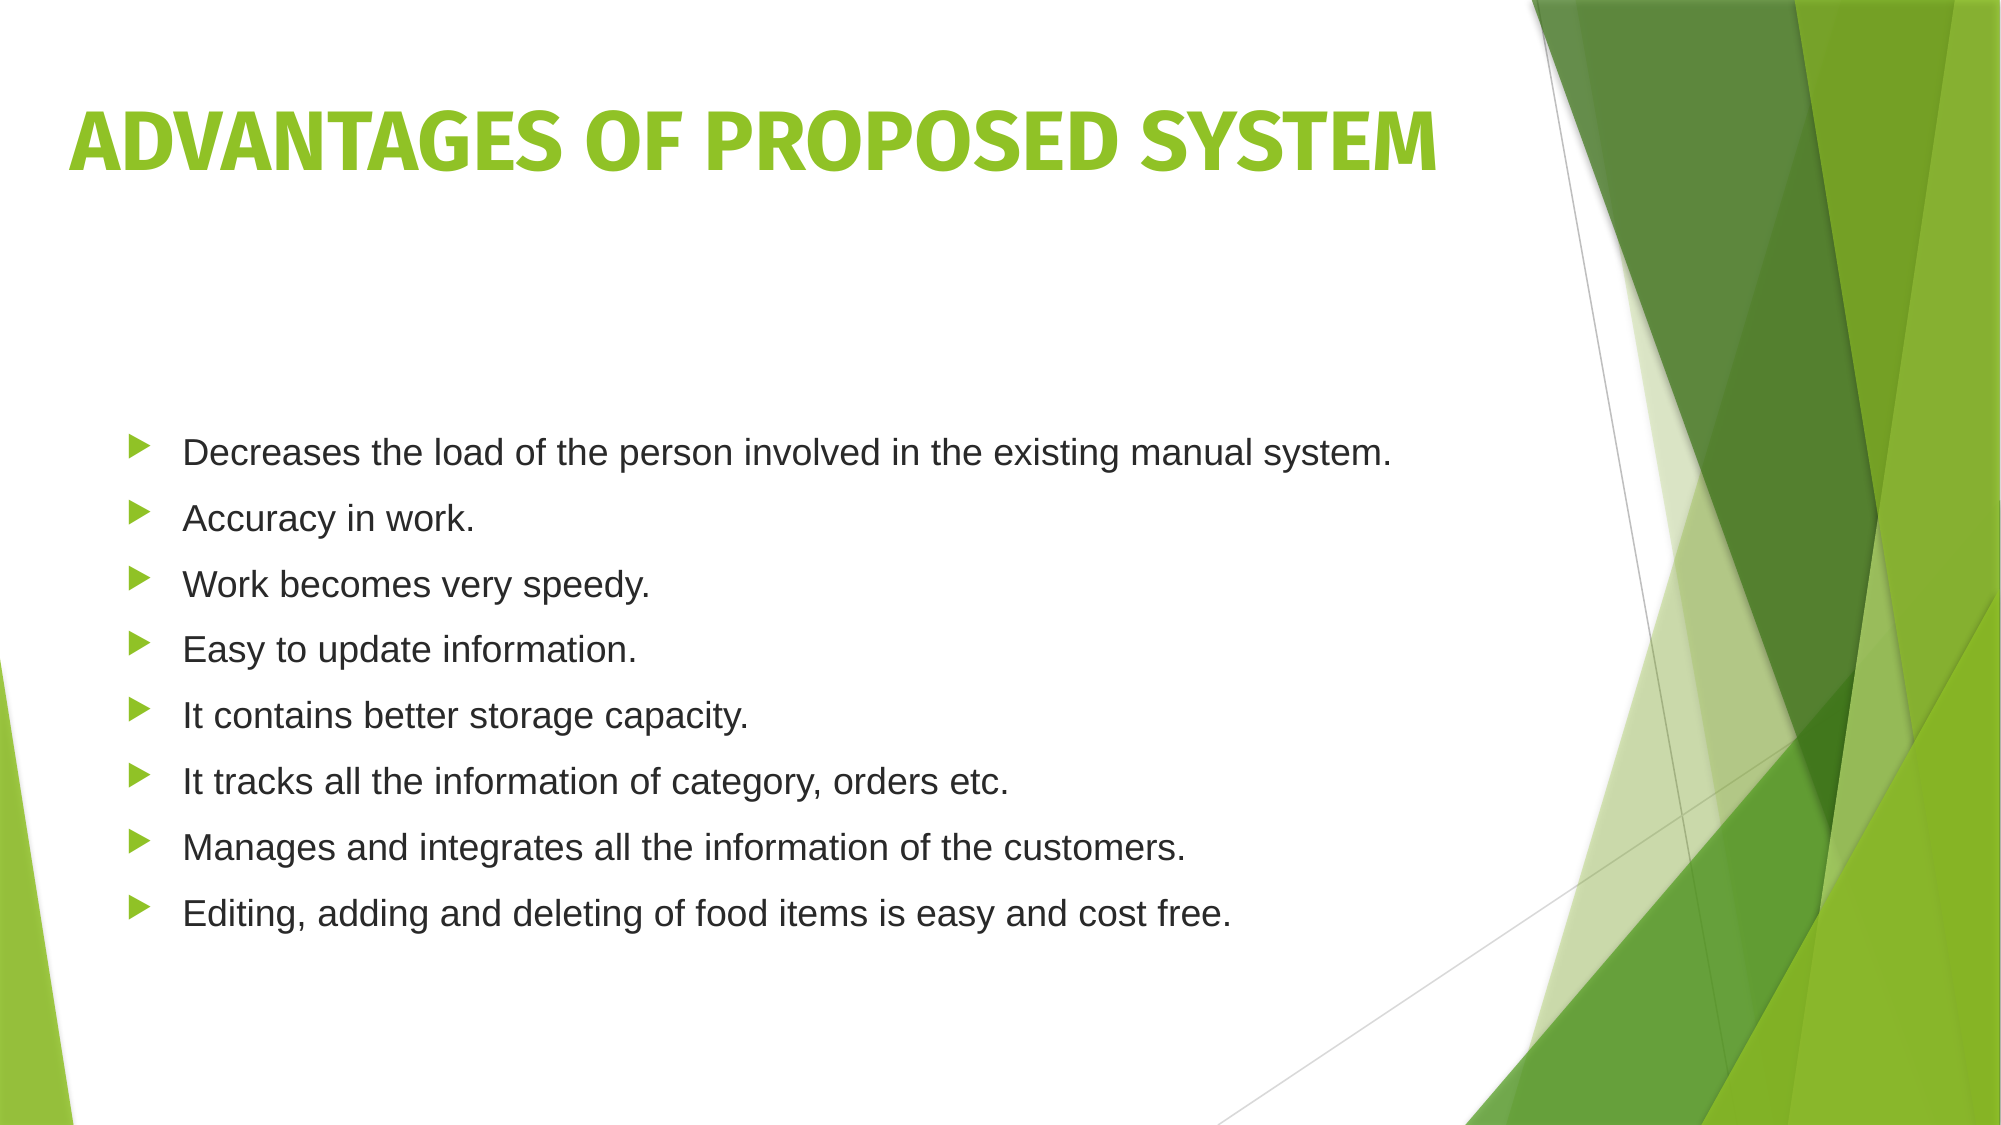

# ADVANTAGES OF PROPOSED SYSTEM

Decreases the load of the person involved in the existing manual system.
Accuracy in work.
Work becomes very speedy.
Easy to update information.
It contains better storage capacity.
It tracks all the information of category, orders etc.
Manages and integrates all the information of the customers.
Editing, adding and deleting of food items is easy and cost free.